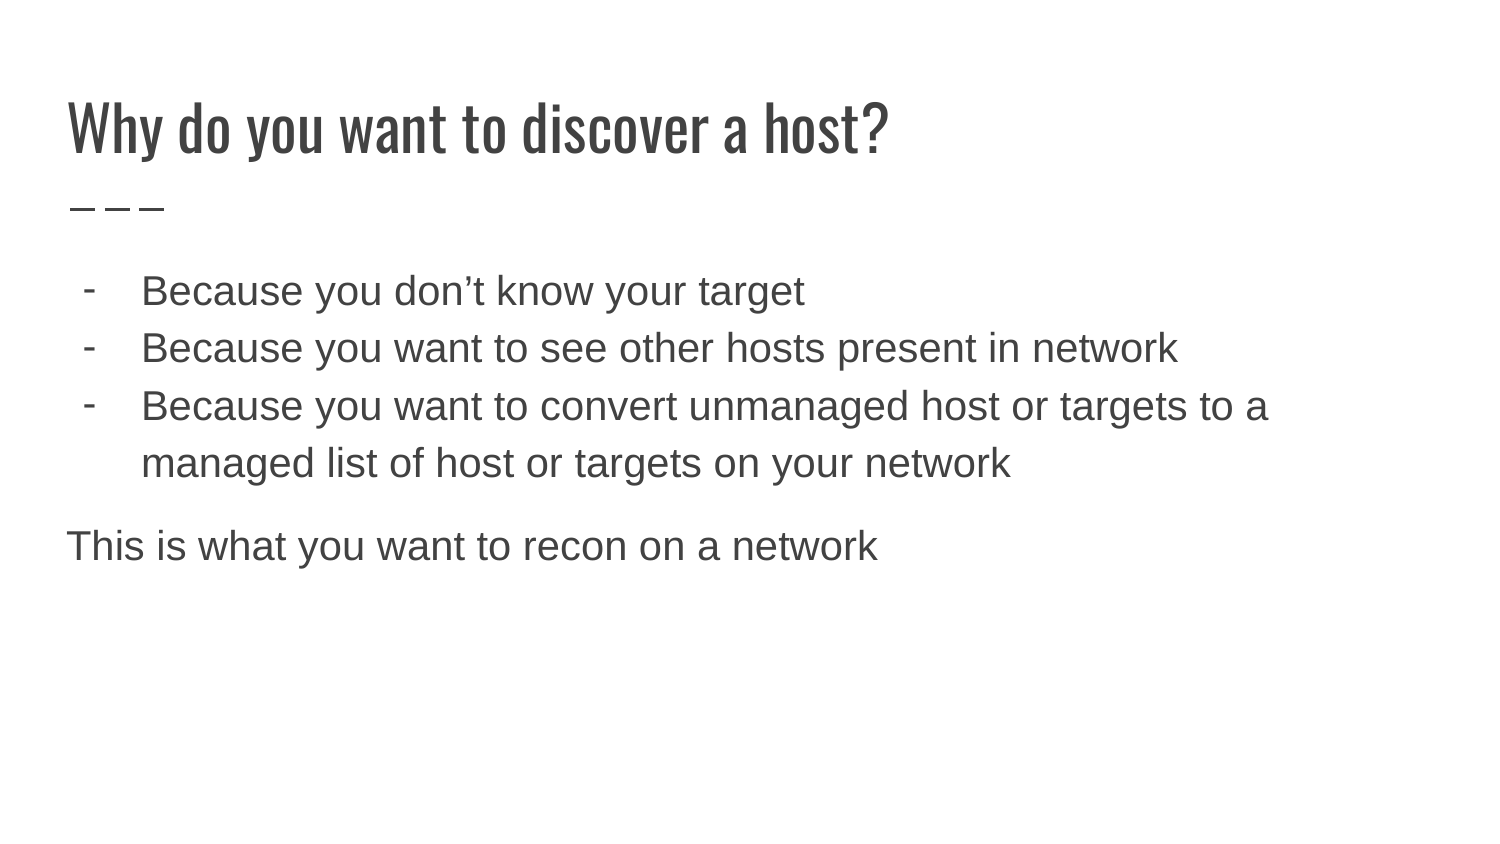

# Why do you want to discover a host?
Because you don’t know your target
Because you want to see other hosts present in network
Because you want to convert unmanaged host or targets to a managed list of host or targets on your network
This is what you want to recon on a network